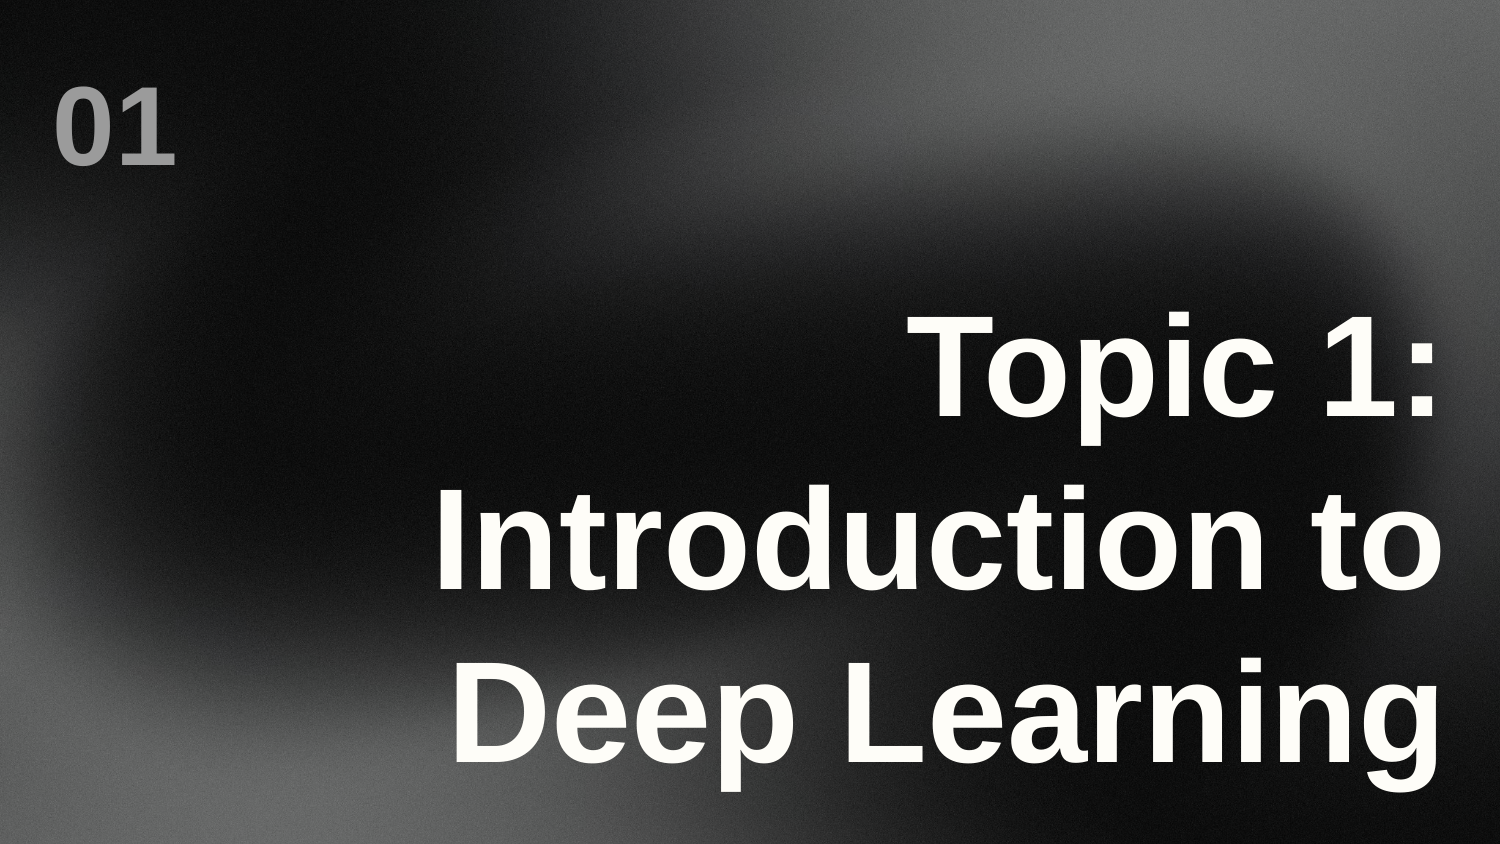

01
# Topic 1: Introduction to Deep Learning